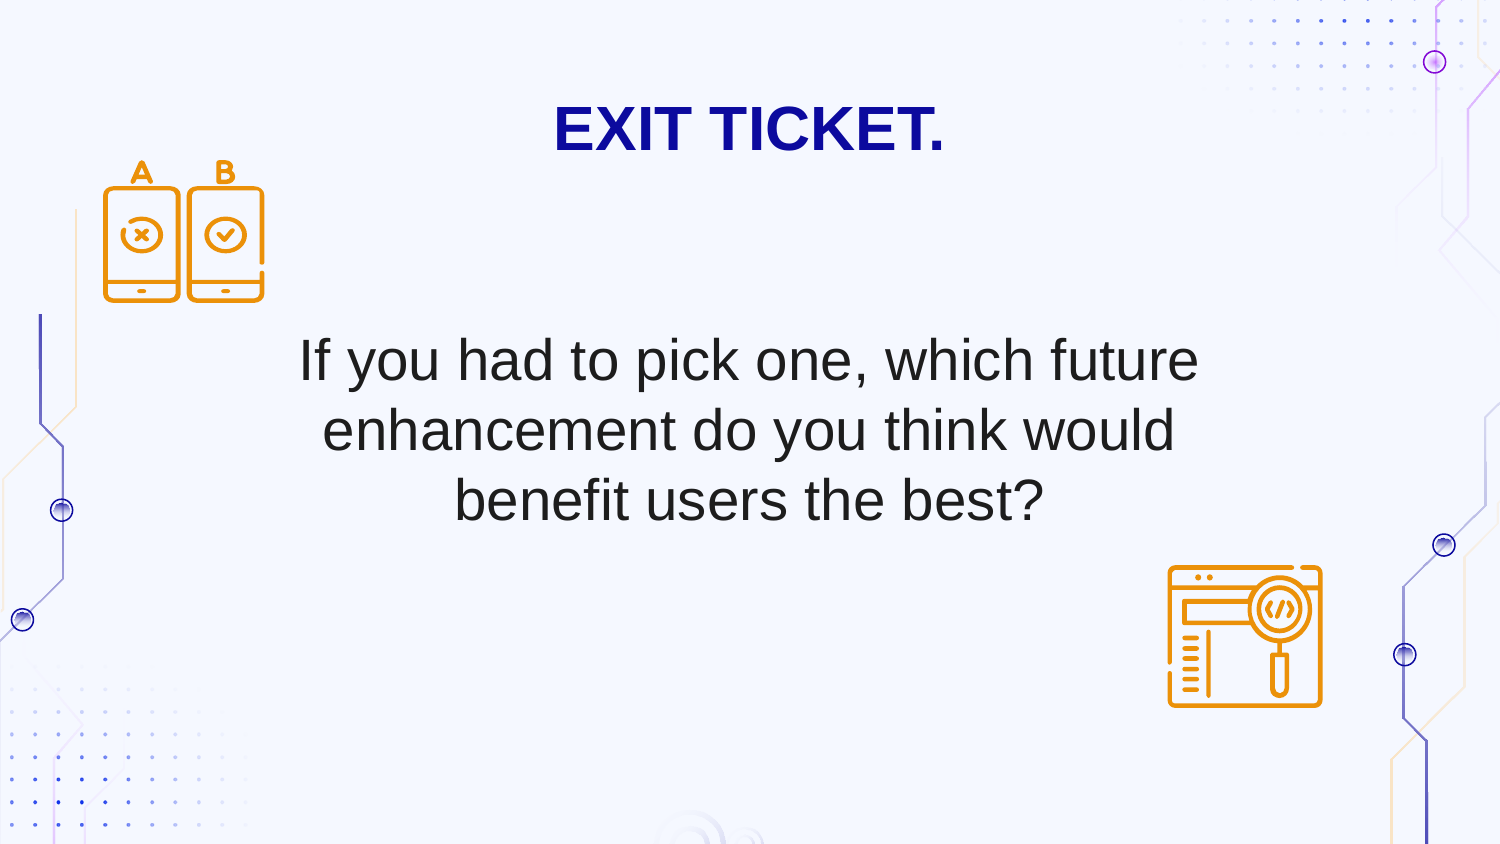

# EXIT TICKET.

If you had to pick one, which future enhancement do you think would benefit users the best?